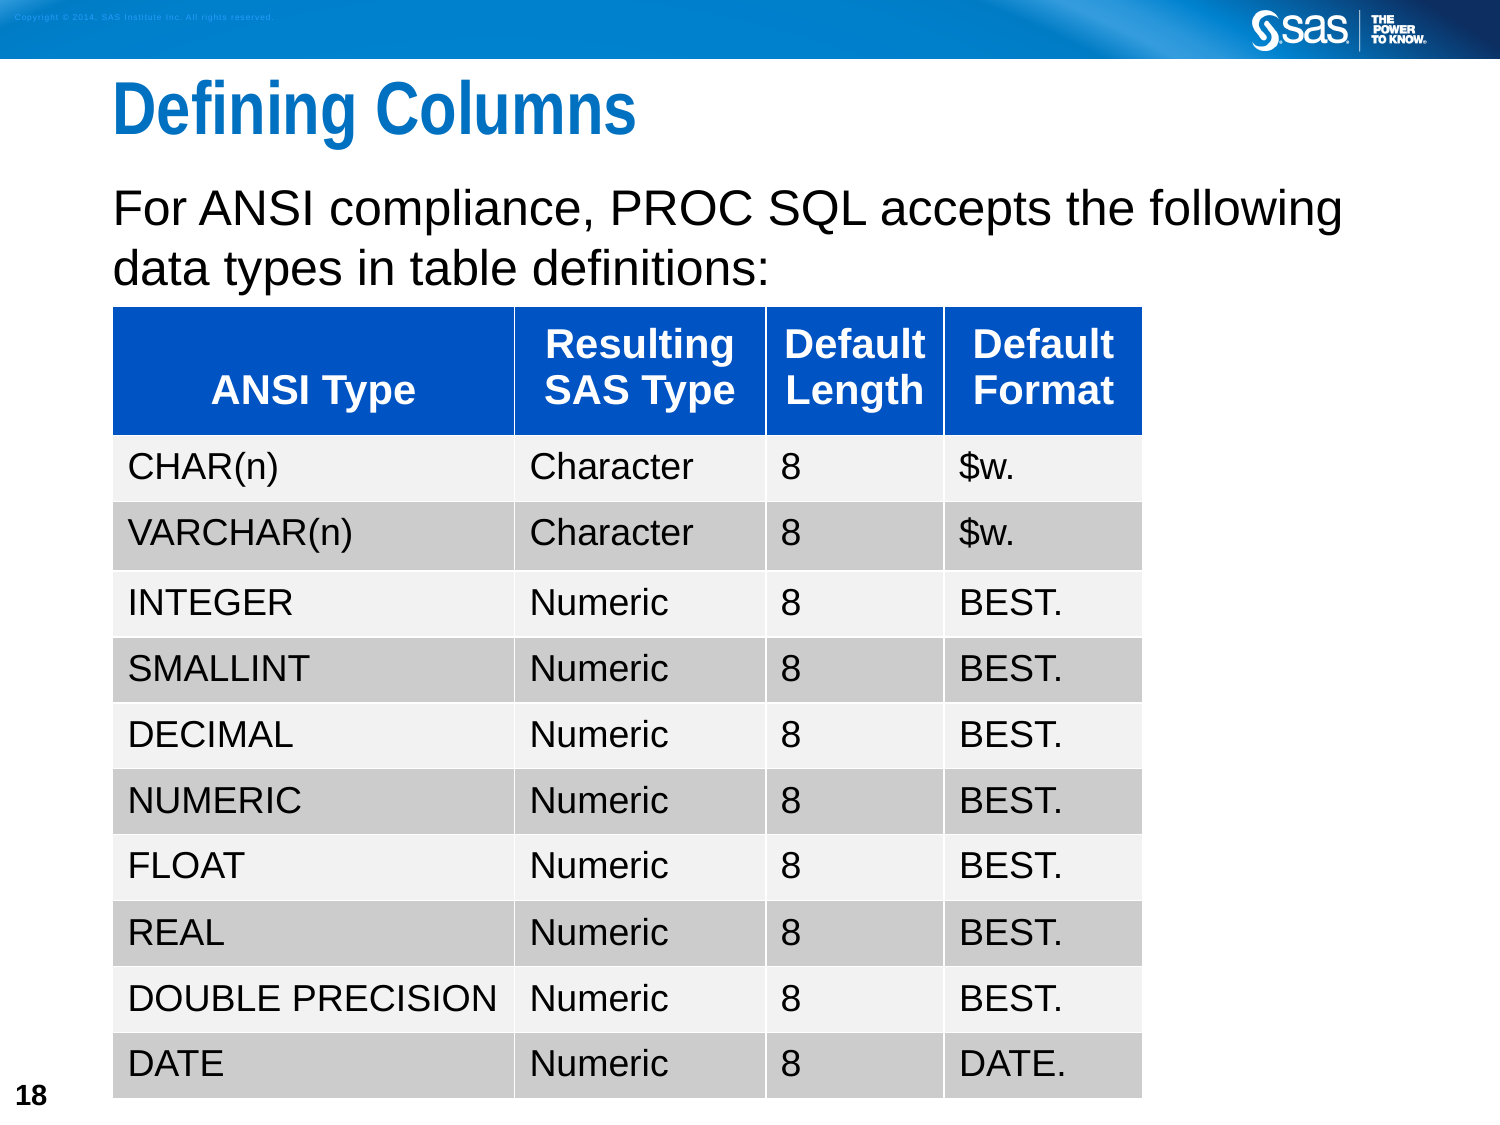

# Defining Columns
For ANSI compliance, PROC SQL accepts the following data types in table definitions:
| ANSI Type | Resulting SAS Type | Default Length | Default Format |
| --- | --- | --- | --- |
| CHAR(n) | Character | 8 | $w. |
| VARCHAR(n) | Character | 8 | $w. |
| INTEGER | Numeric | 8 | BEST. |
| SMALLINT | Numeric | 8 | BEST. |
| DECIMAL | Numeric | 8 | BEST. |
| NUMERIC | Numeric | 8 | BEST. |
| FLOAT | Numeric | 8 | BEST. |
| REAL | Numeric | 8 | BEST. |
| DOUBLE PRECISION | Numeric | 8 | BEST. |
| DATE | Numeric | 8 | DATE. |